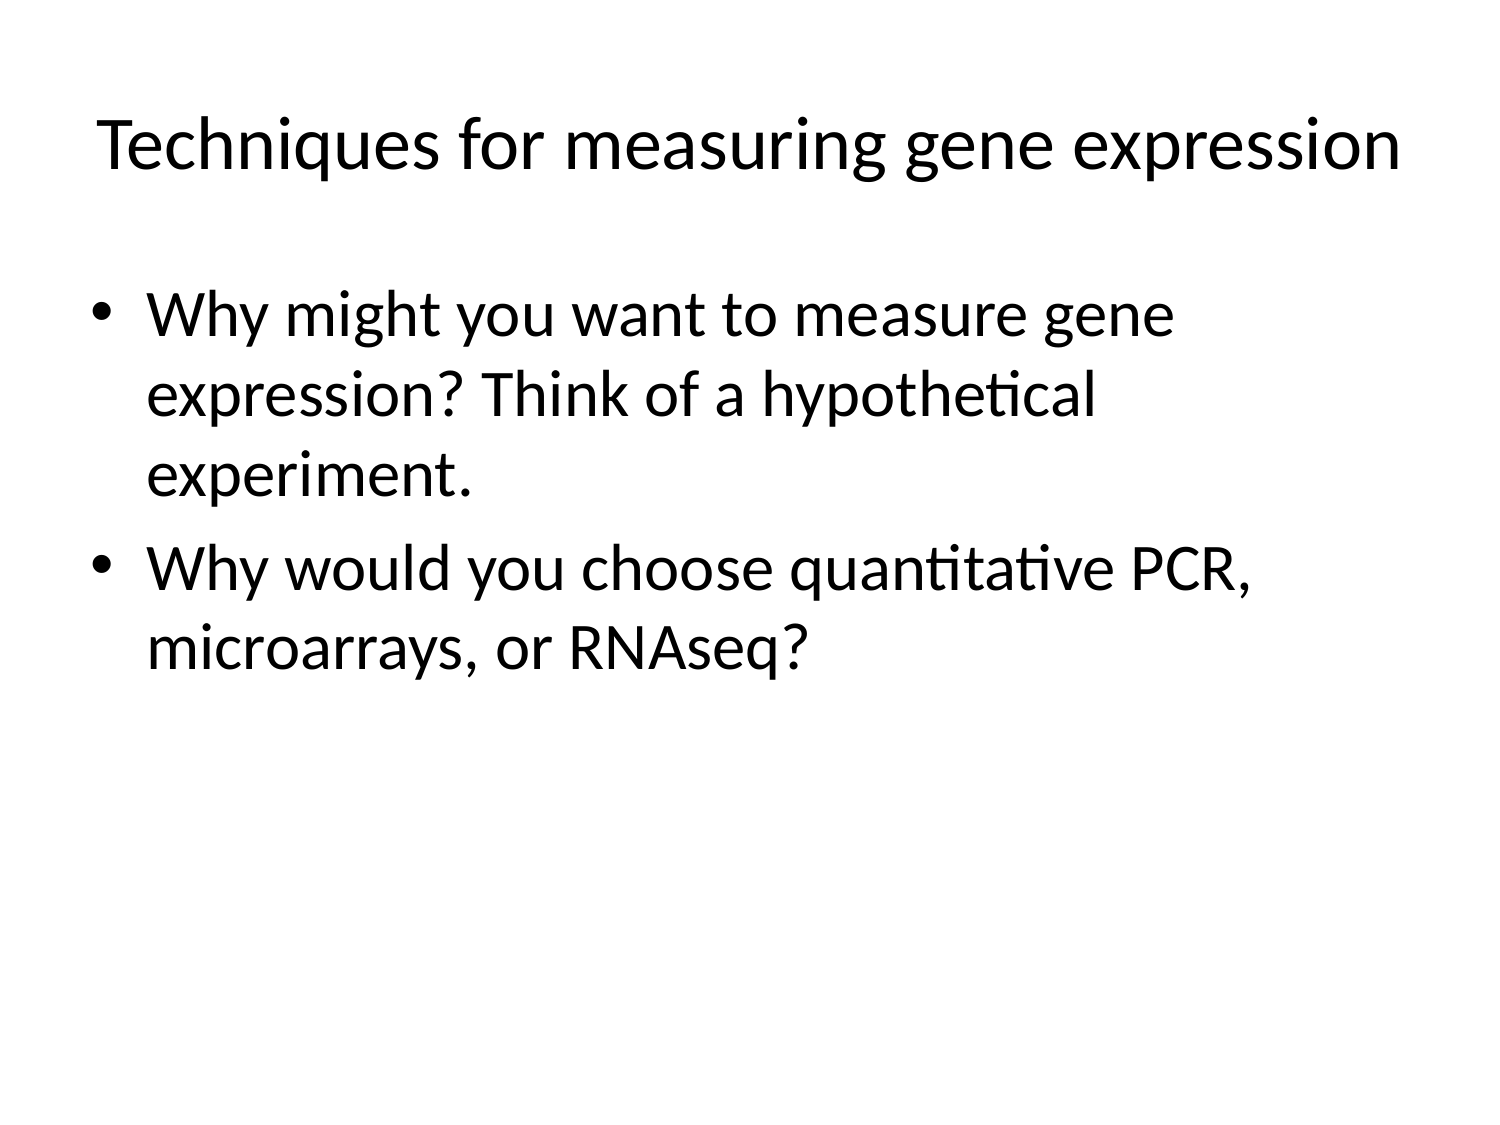

# Techniques for measuring gene expression
Why might you want to measure gene expression? Think of a hypothetical experiment.
Why would you choose quantitative PCR, microarrays, or RNAseq?